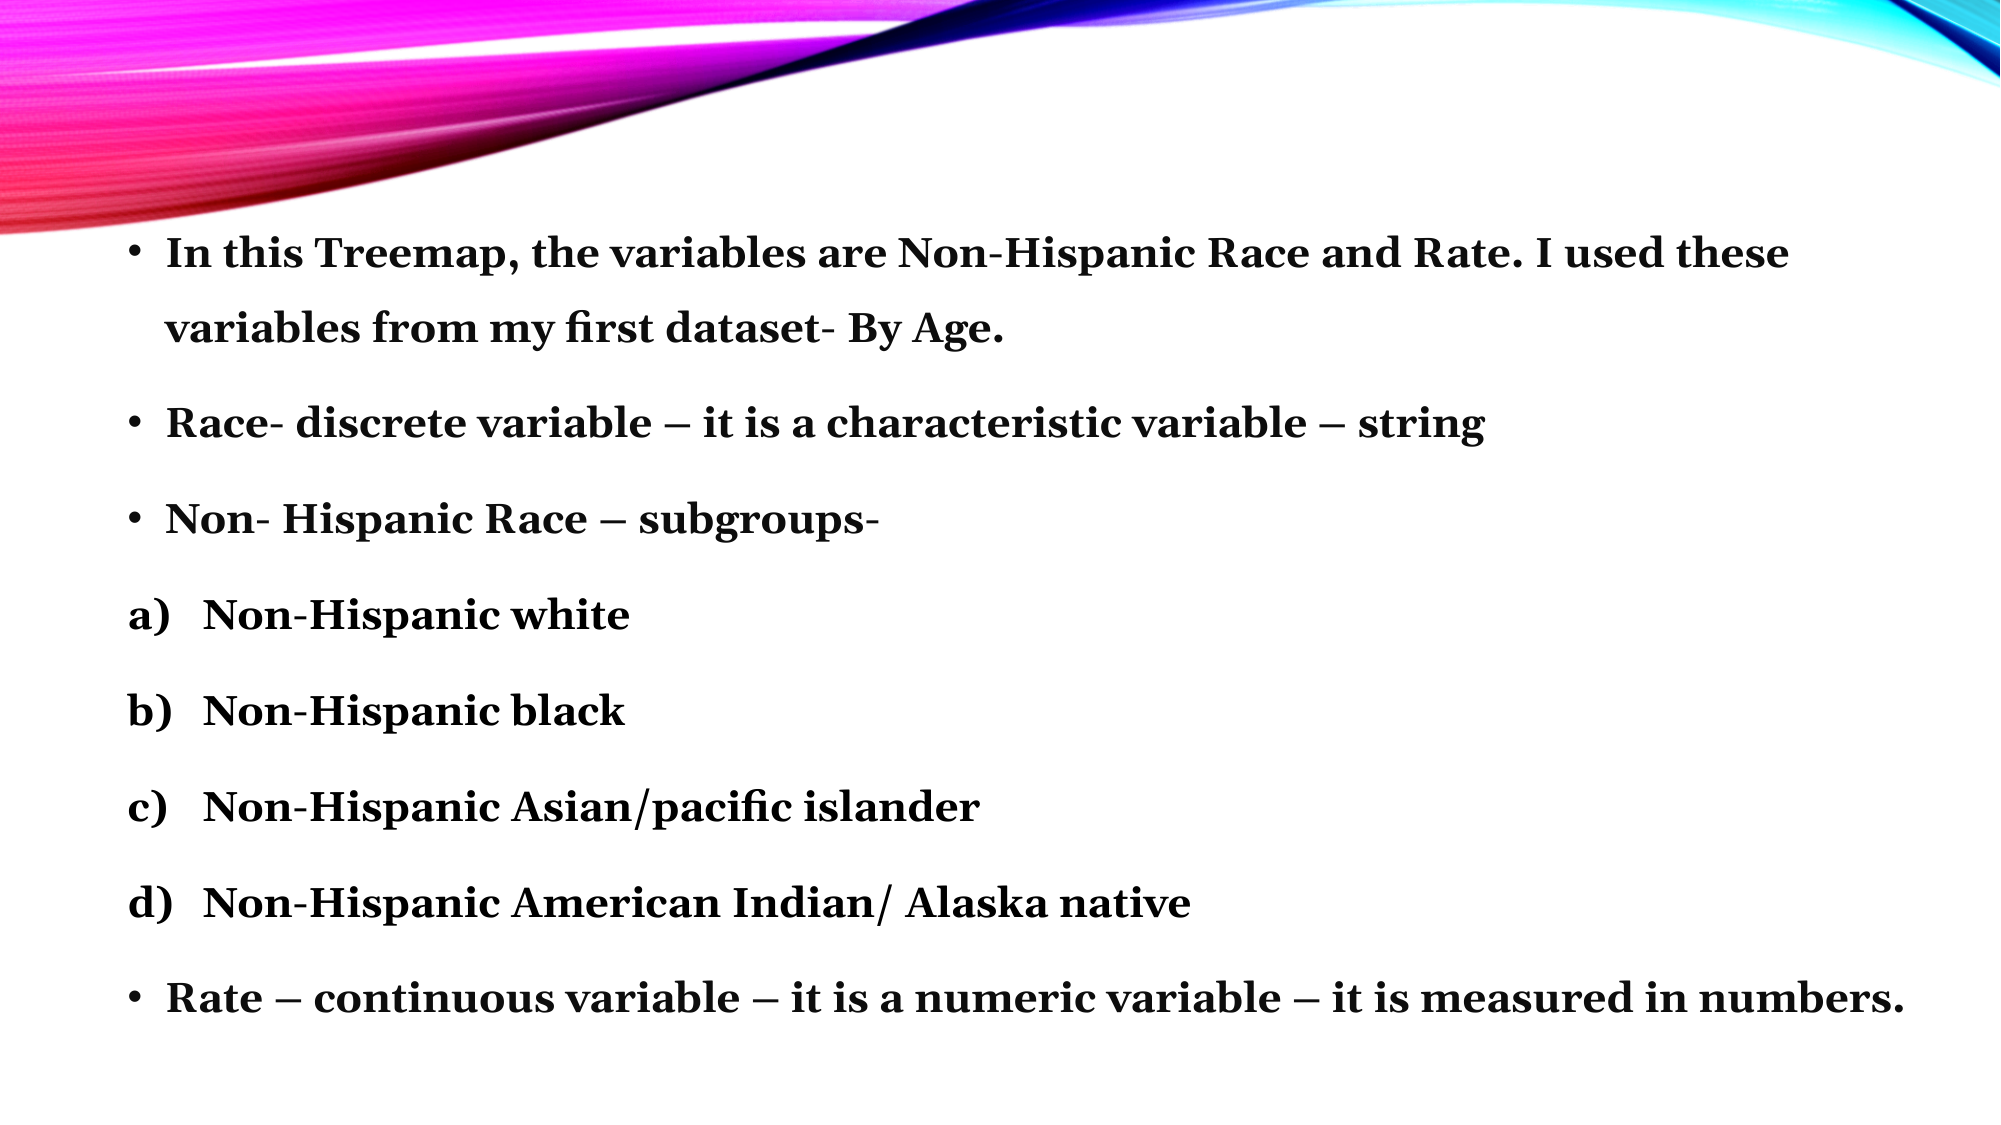

In this Treemap, the variables are Non-Hispanic Race and Rate. I used these variables from my first dataset- By Age.
Race- discrete variable – it is a characteristic variable – string
Non- Hispanic Race – subgroups-
Non-Hispanic white
Non-Hispanic black
Non-Hispanic Asian/pacific islander
Non-Hispanic American Indian/ Alaska native
Rate – continuous variable – it is a numeric variable – it is measured in numbers.